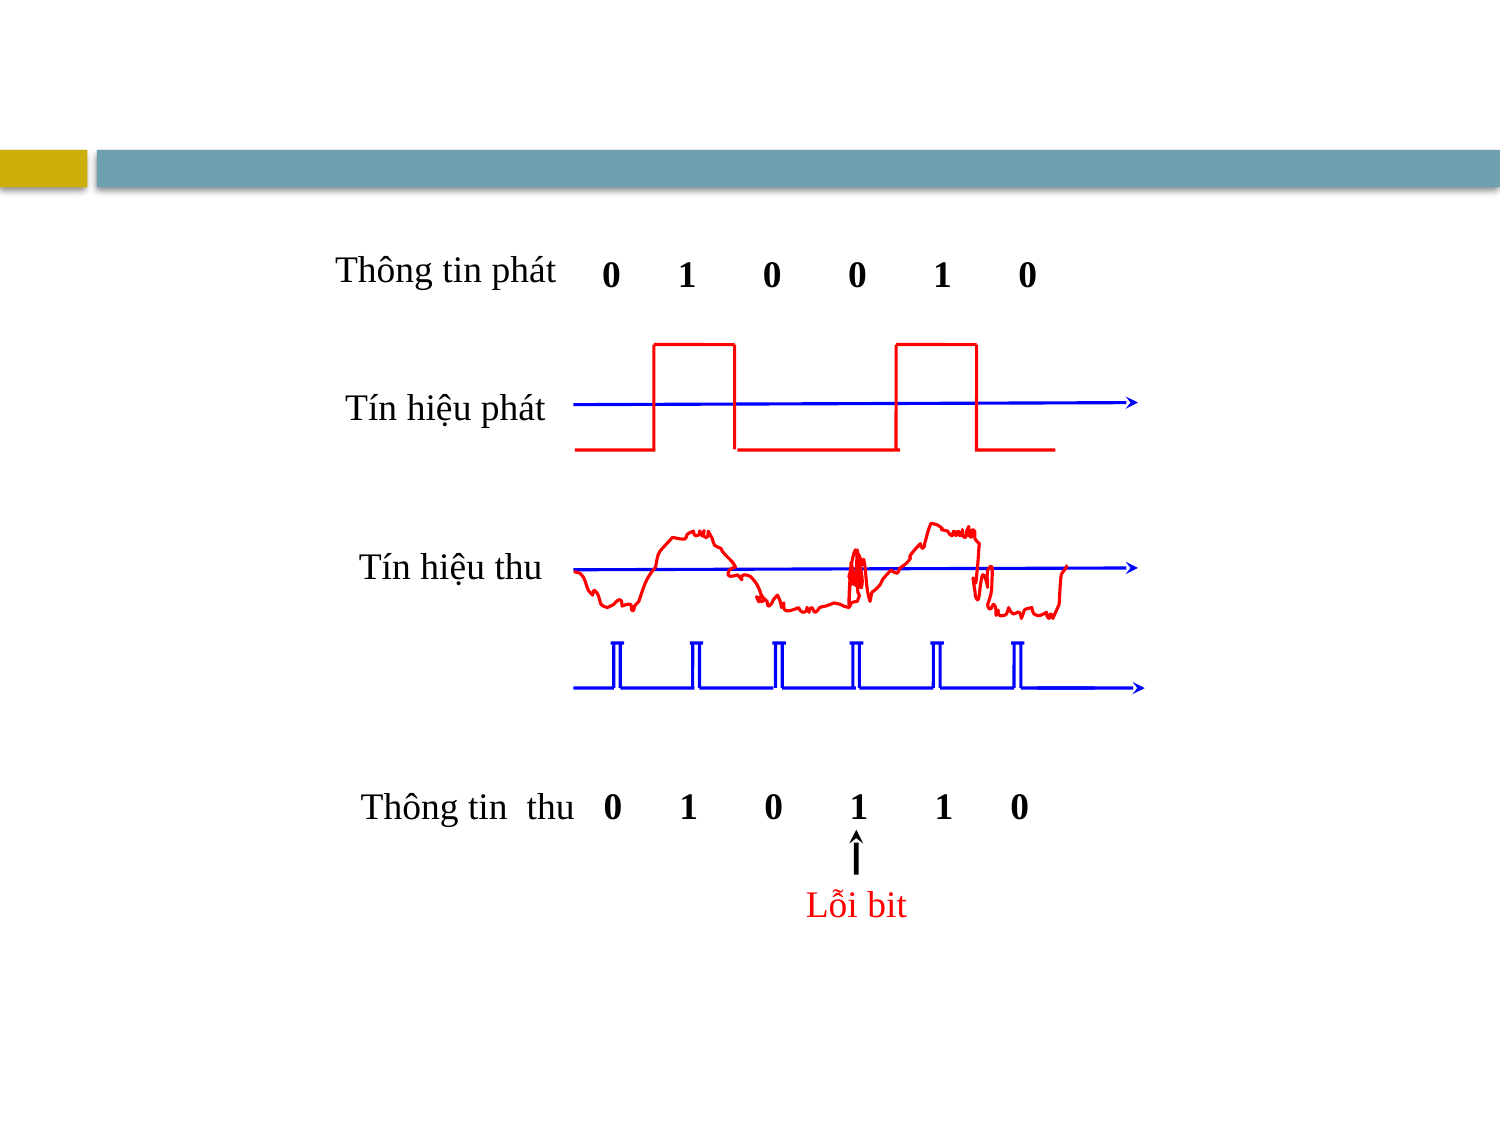

Thông tin phát
 0      1       0       0       1       0

Tín hiệu phát

Tín hiệu thu

 Thông tin  thu   0      1       0       1       1      0

Lỗi bit